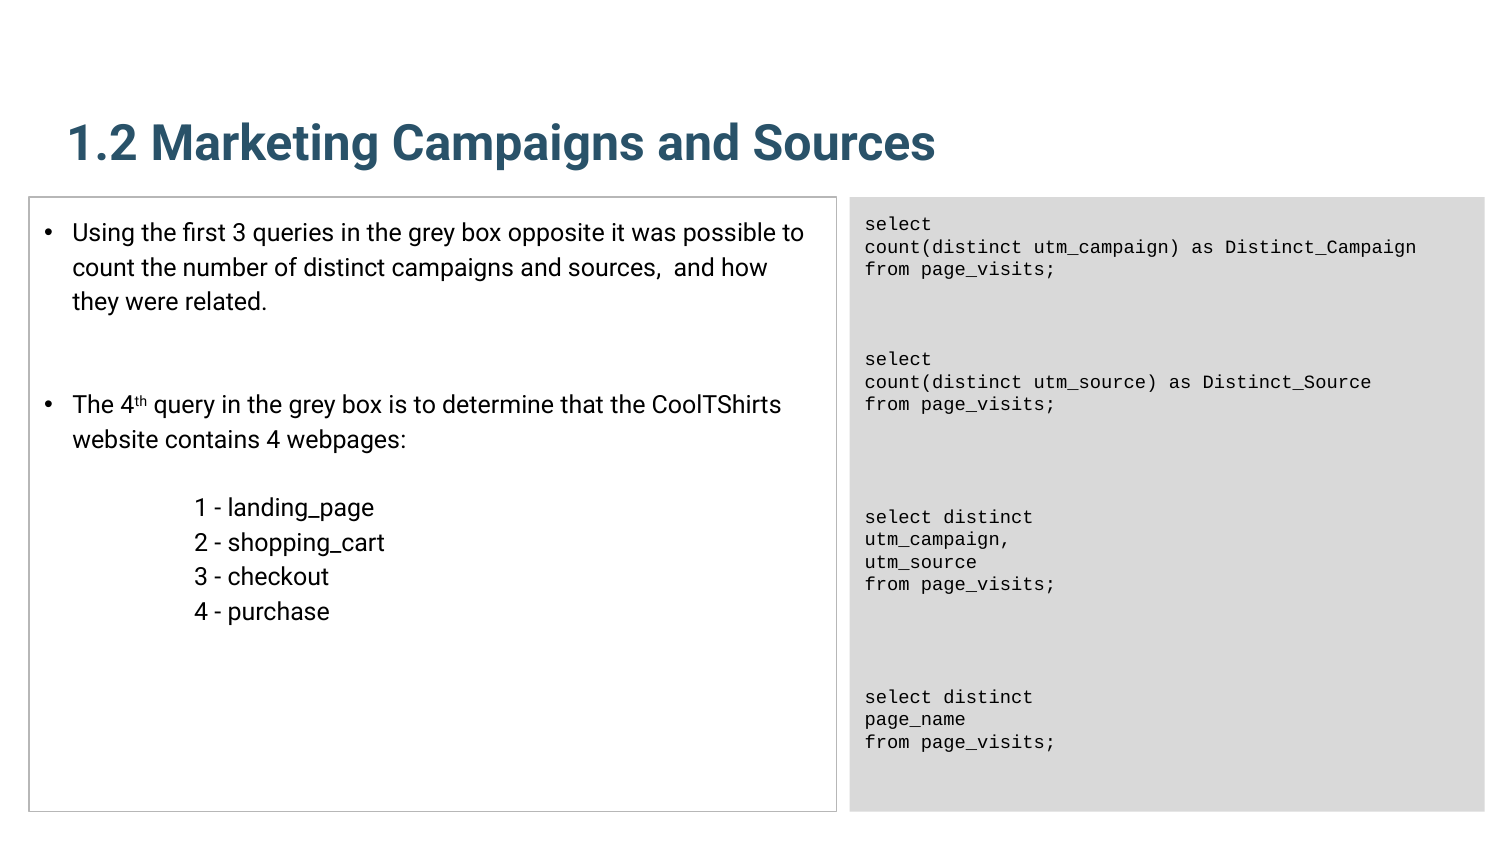

1.2 Marketing Campaigns and Sources
Using the first 3 queries in the grey box opposite it was possible to count the number of distinct campaigns and sources,  and how they were related.

The 4th query in the grey box is to determine that the CoolTShirts website contains 4 webpages:

1 - landing_page
2 - shopping_cart
3 - checkout
4 - purchase

select
count(distinct utm_campaign) as Distinct_Campaign
from page_visits;

select
count(distinct utm_source) as Distinct_Source
from page_visits;

select distinct
utm_campaign,
utm_source
from page_visits;

select distinct
page_name
from page_visits;